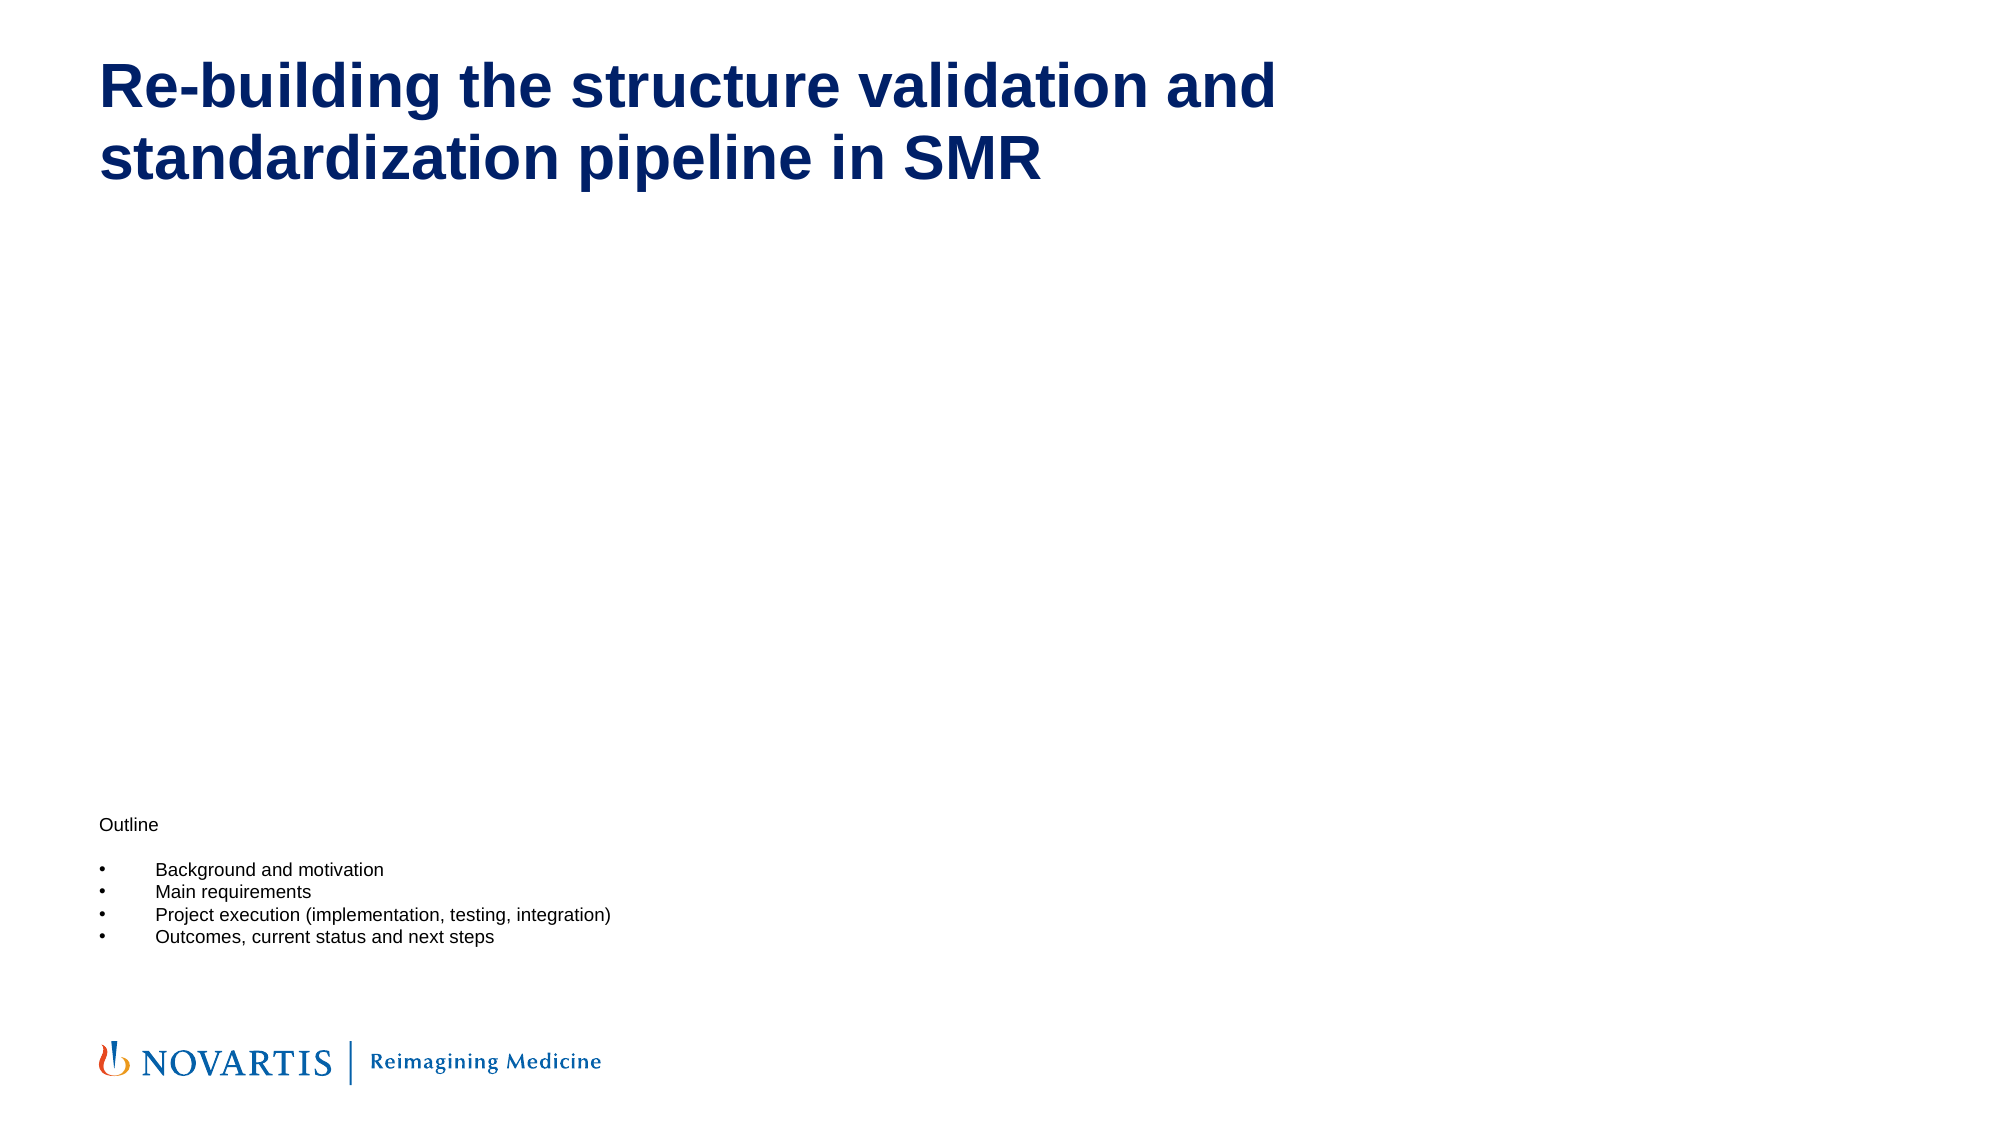

# Re-building the structure validation and standardization pipeline in SMR
Outline
Background and motivation
Main requirements
Project execution (implementation, testing, integration)
Outcomes, current status and next steps